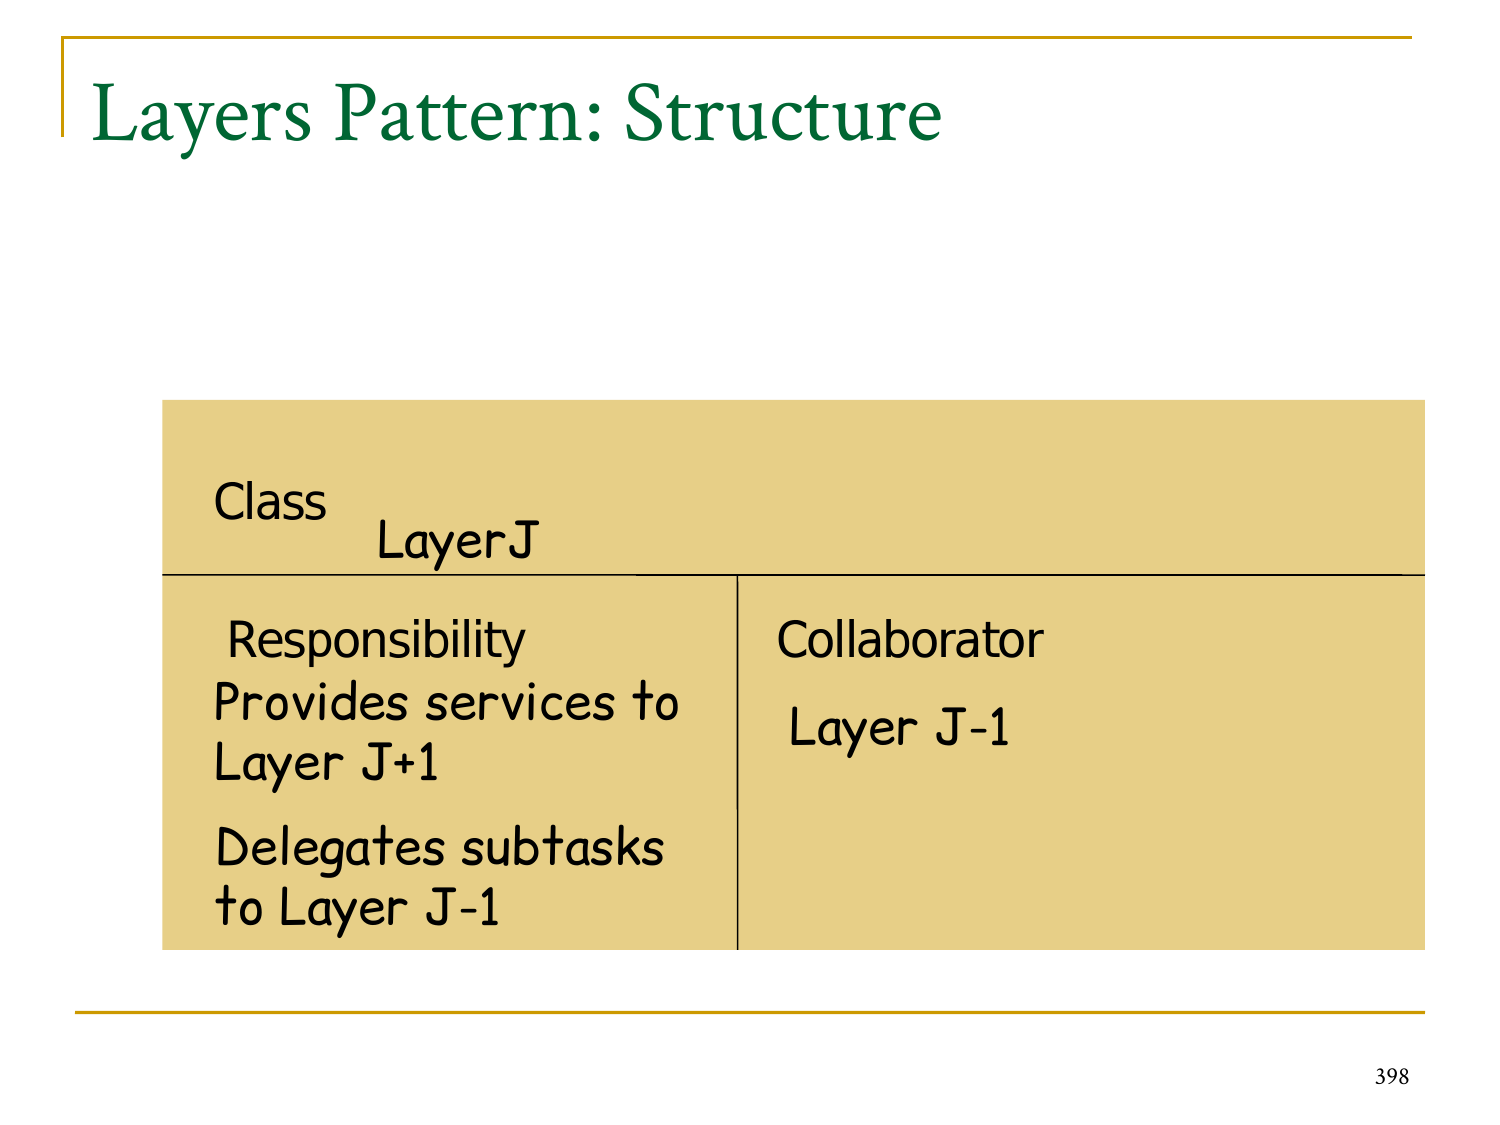

# Layers Pattern: Structure

Class
LayerJ

Responsibility
Collaborator
Provides services to Layer J+1
Delegates subtasks to Layer J-1
Layer J-1
398